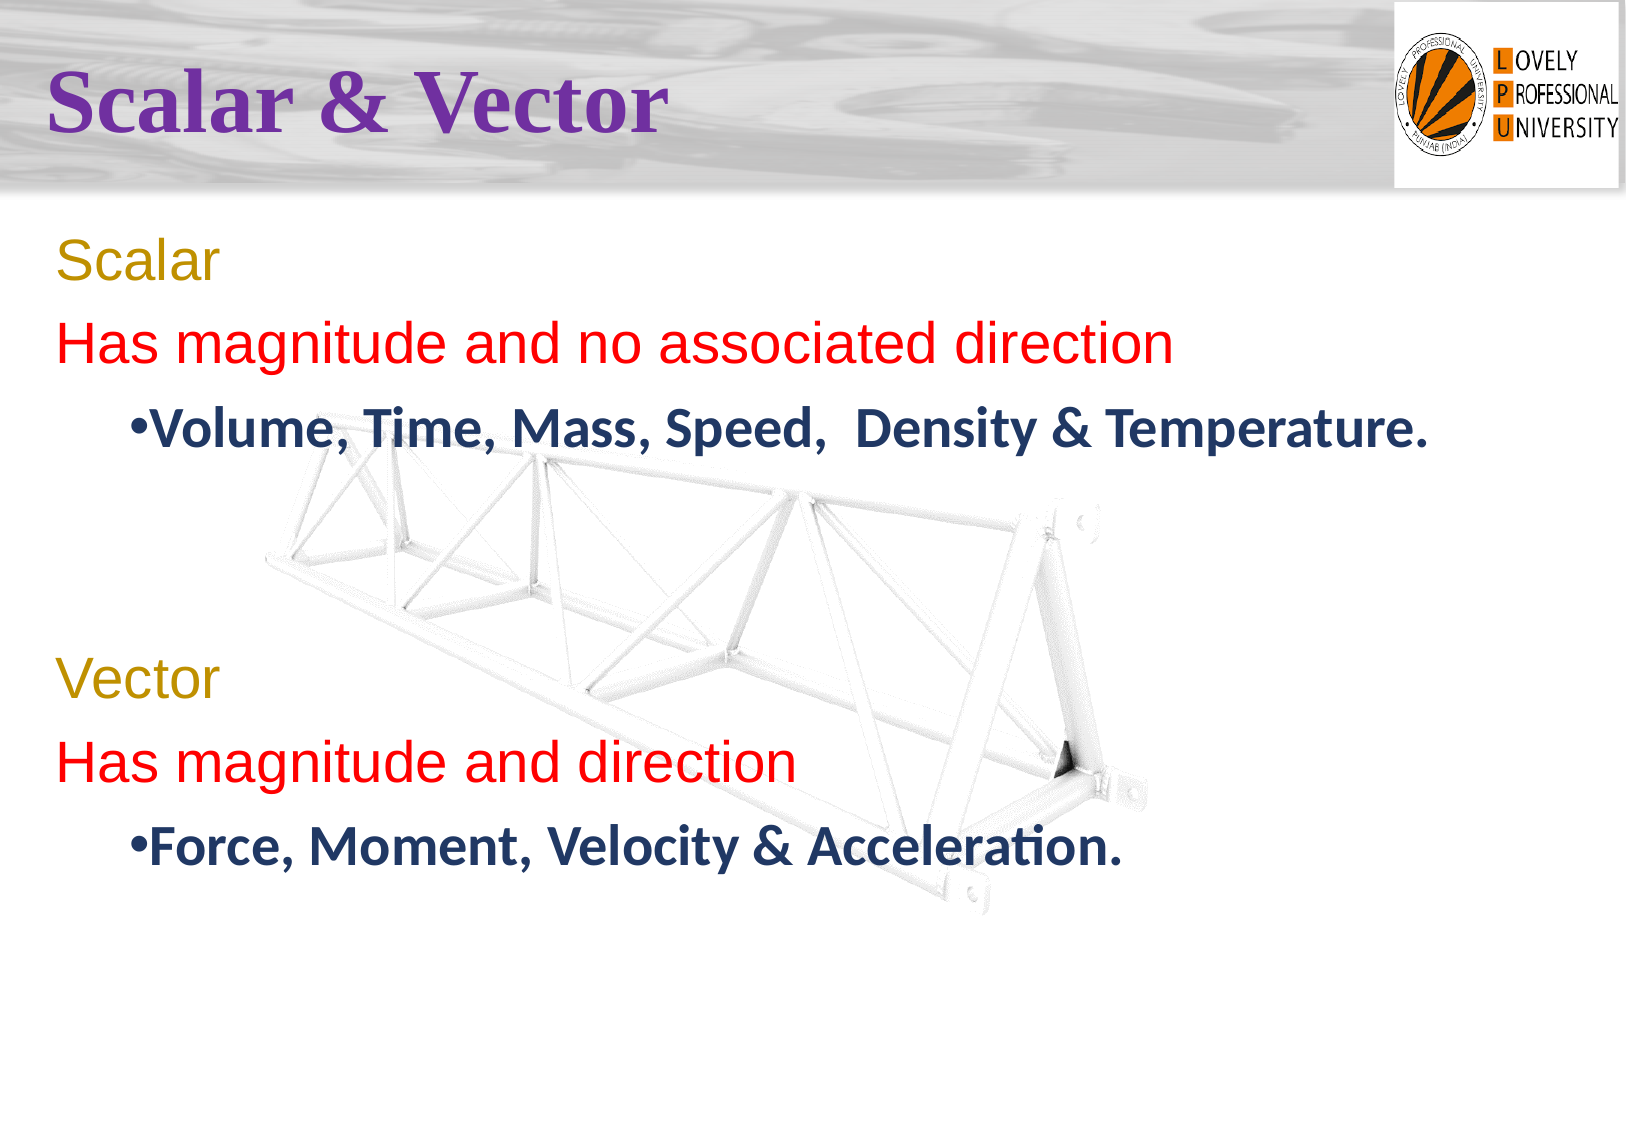

# Scalar & Vector
Scalar
Has magnitude and no associated direction
Volume, Time, Mass, Speed,  Density & Temperature.

Vector
Has magnitude and direction
Force, Moment, Velocity & Acceleration.